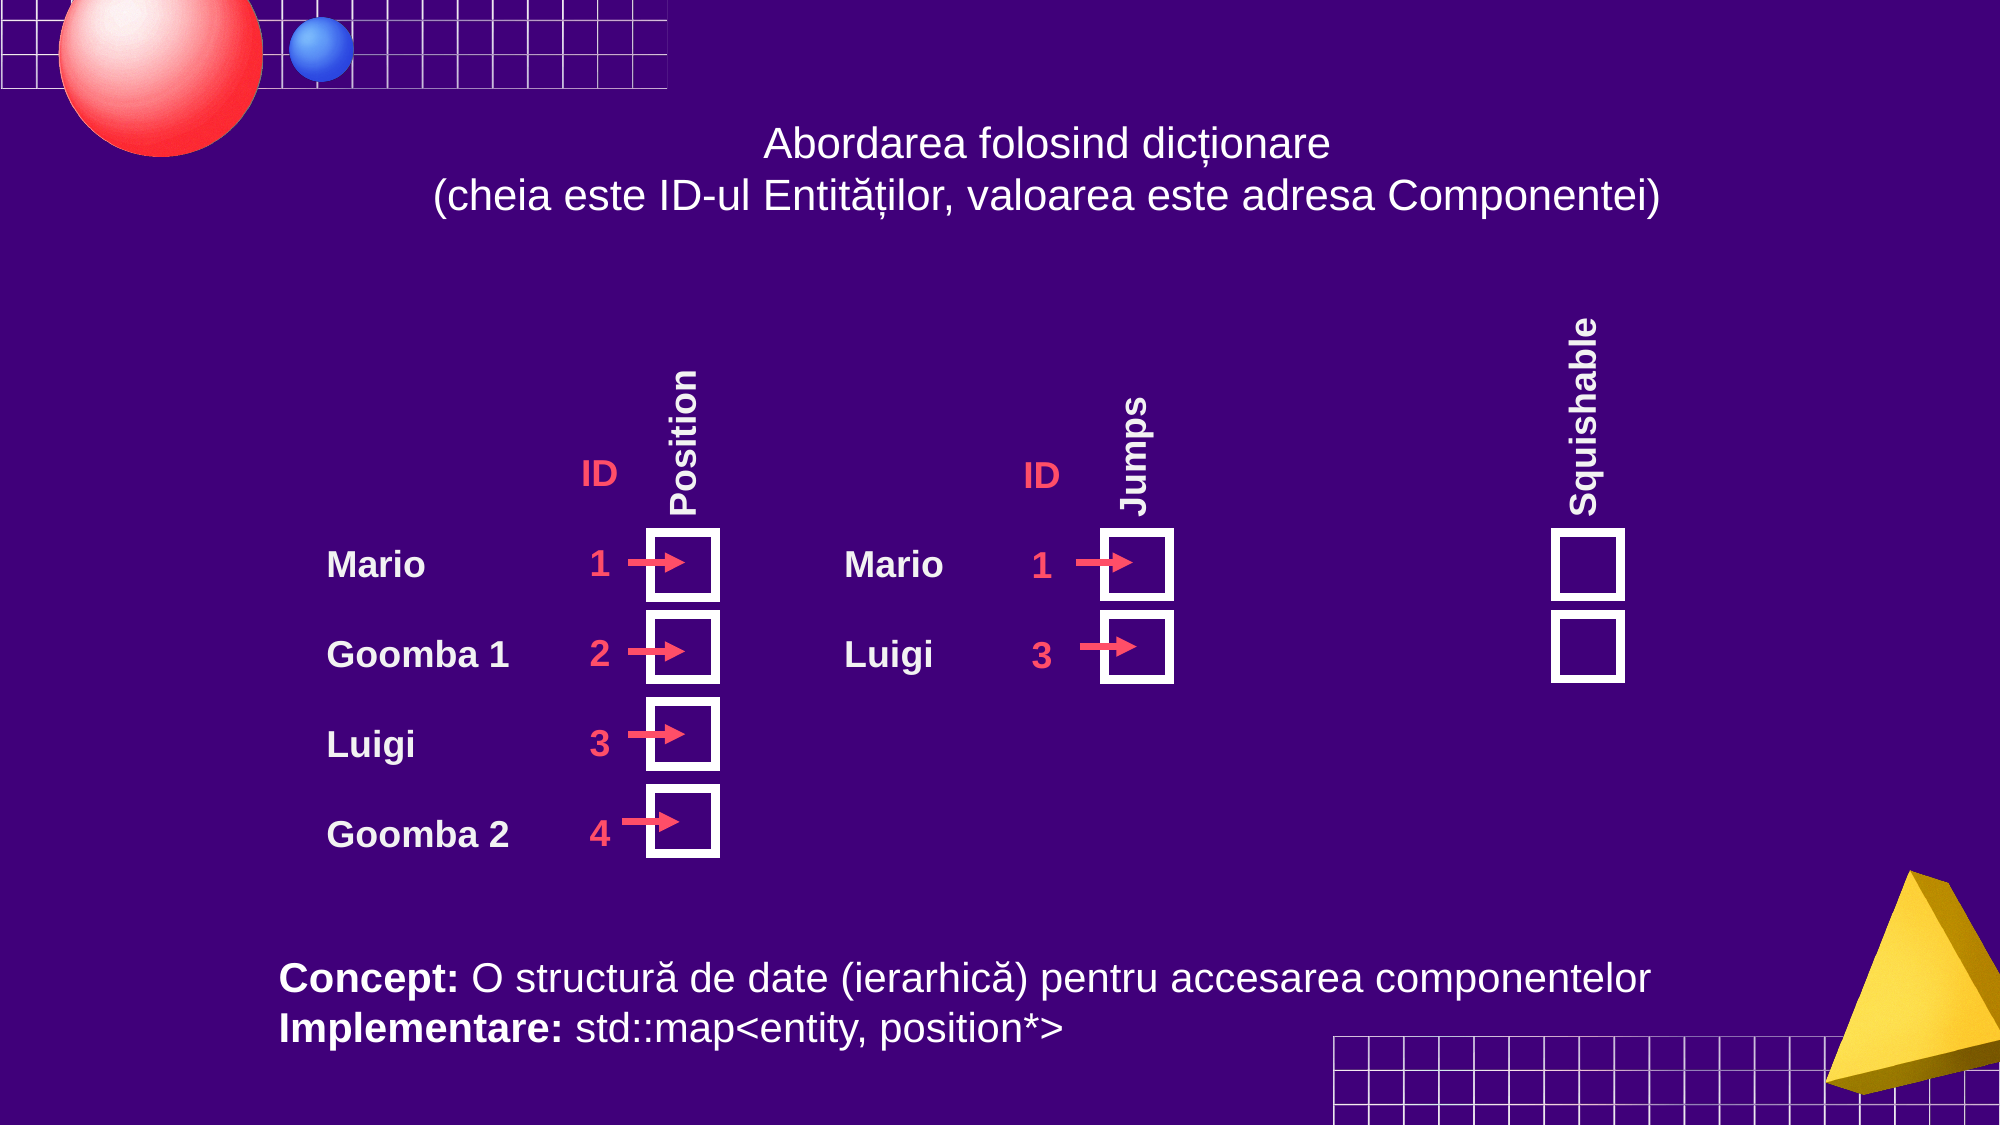

Position

Jumps

Squishable
Abordarea folosind dicționare
(cheia este ID-ul Entităților, valoarea este adresa Componentei)
ID

1

2

3

4
ID

1

3
Mario

Goomba 1

Luigi
Goomba 2
Mario

Luigi

Concept: O structură de date (ierarhică) pentru accesarea componentelor
Implementare: std::map<entity, position*>